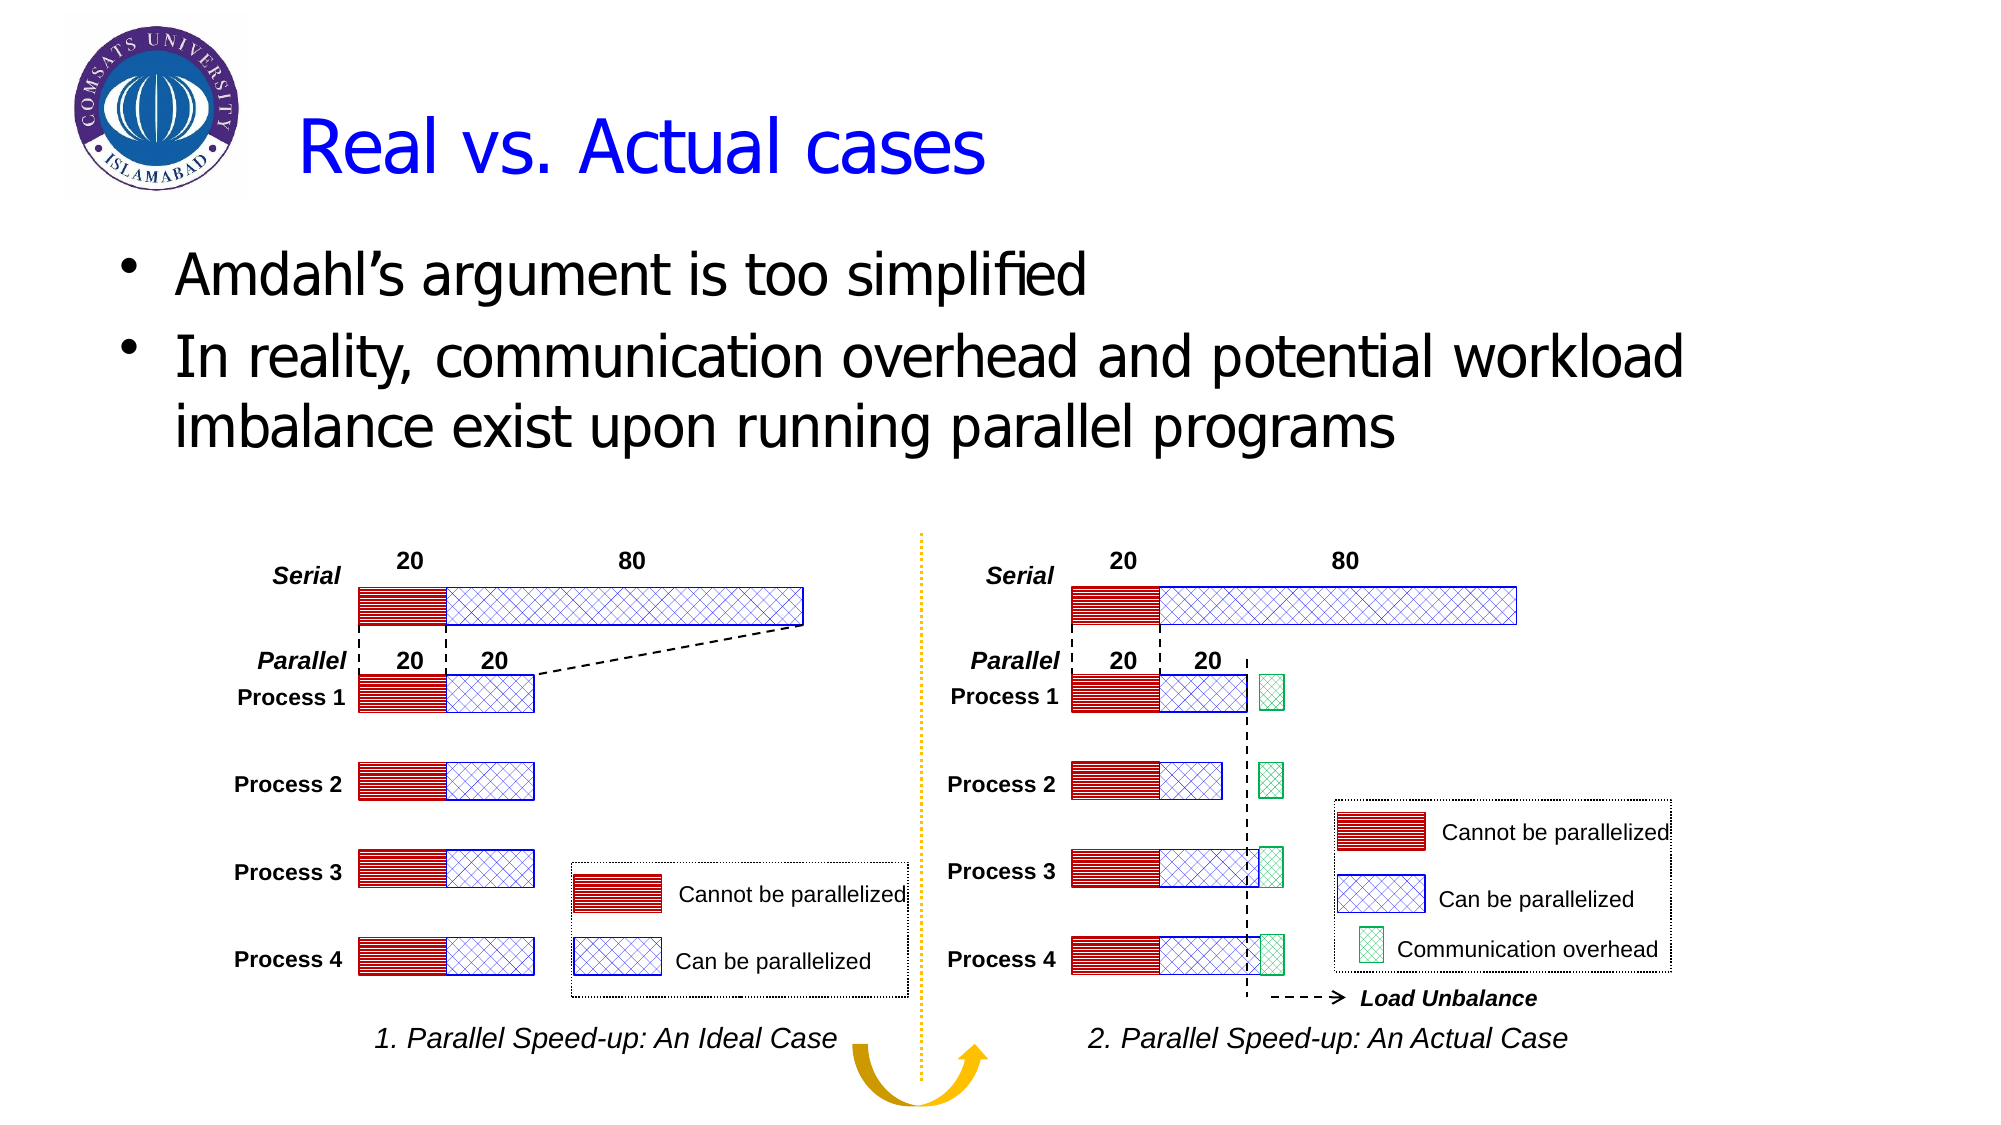

# Real vs. Actual cases
Amdahl’s argument is too simplified
In reality, communication overhead and potential workload imbalance exist upon running parallel programs
20
80
20
80
Serial
Serial

Parallel
20
20
Parallel
20
20

Process 1
Process 1

Process 2
Process 2

Cannot be parallelized

Process 3
Process 3

Cannot be parallelized
Can be parallelized

Communication overhead

Process 4
Process 4
Can be parallelized
Load Unbalance
2. Parallel Speed-up: An Actual Case
1. Parallel Speed-up: An Ideal Case